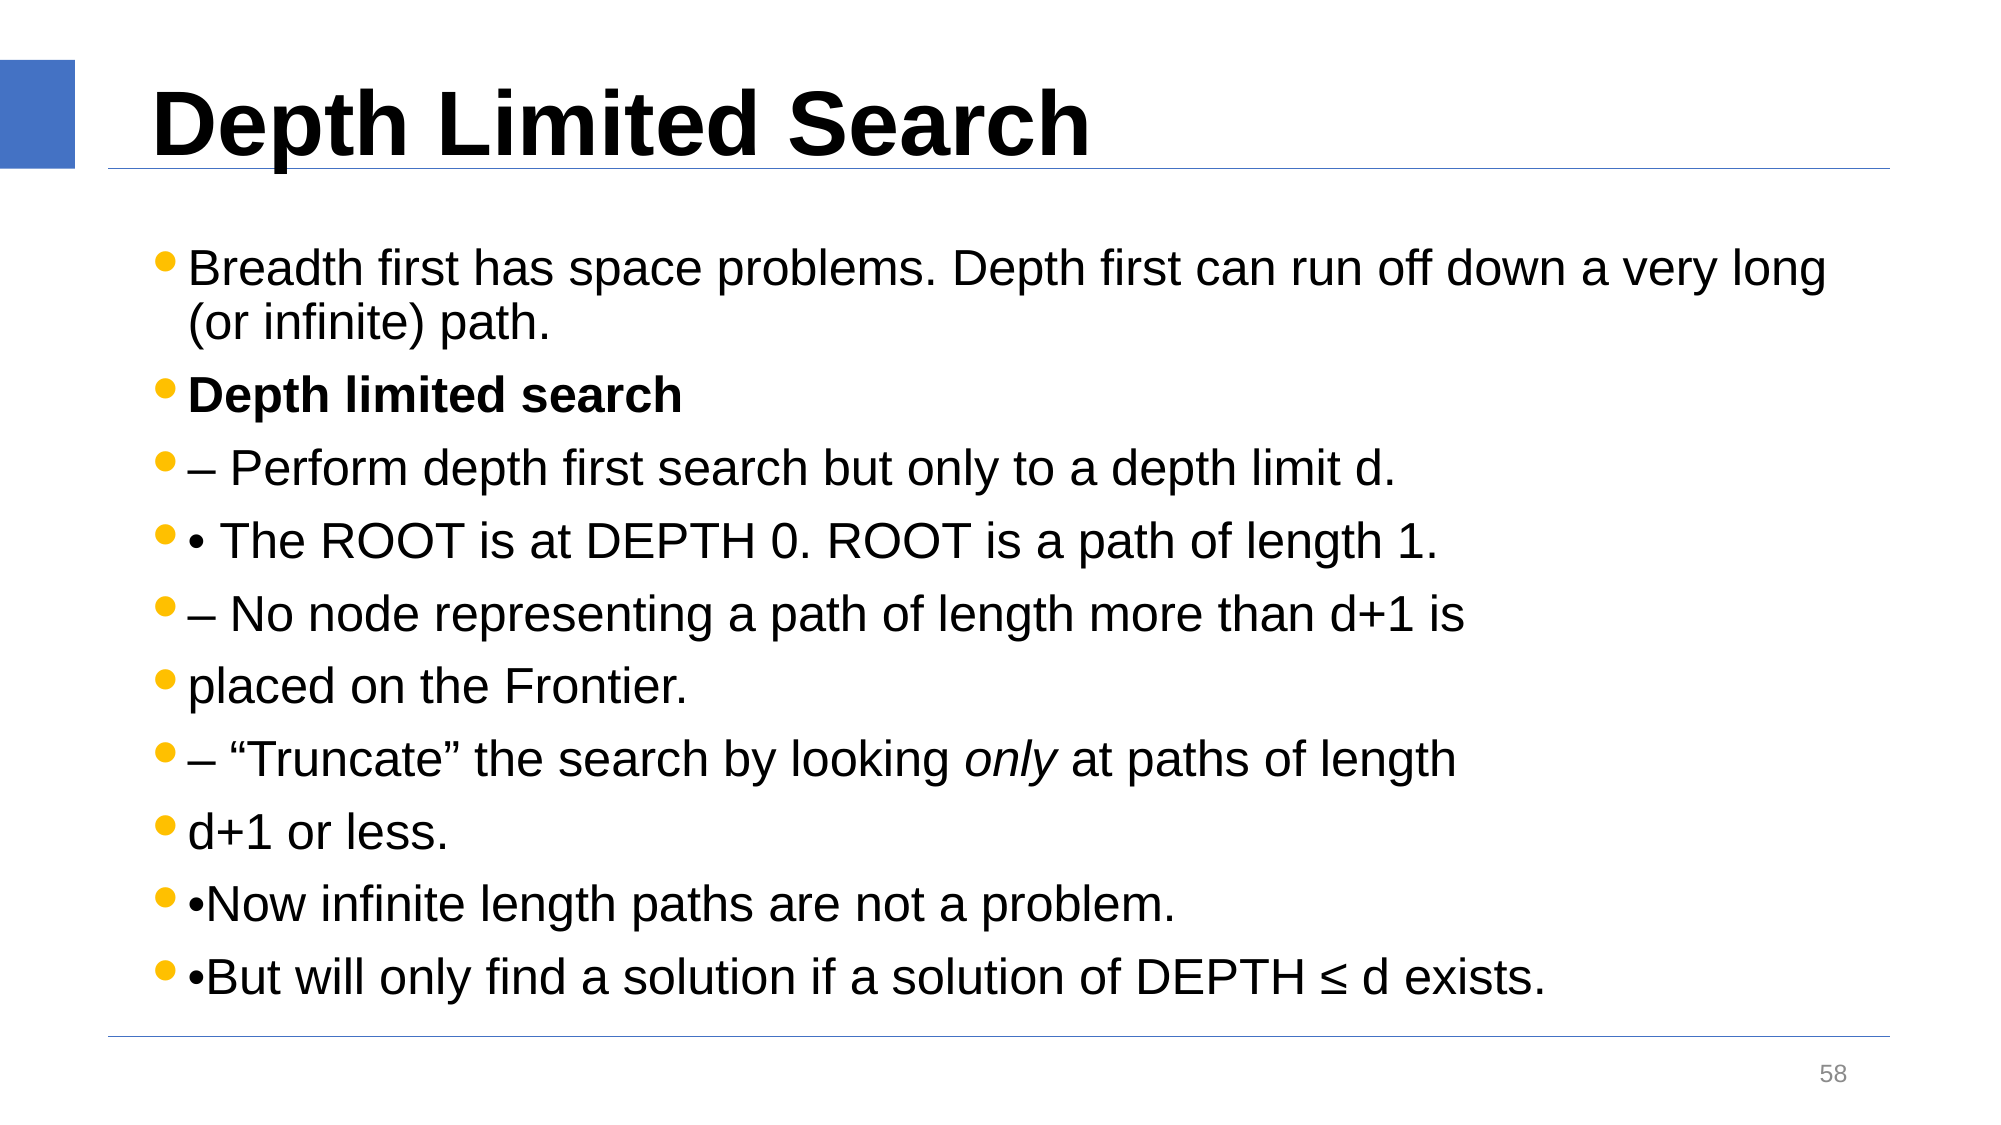

# Depth Limited Search
Breadth first has space problems. Depth first can run off down a very long (or infinite) path.
Depth limited search
– Perform depth first search but only to a depth limit d.
• The ROOT is at DEPTH 0. ROOT is a path of length 1.
– No node representing a path of length more than d+1 is
placed on the Frontier.
– “Truncate” the search by looking only at paths of length
d+1 or less.
•Now infinite length paths are not a problem.
•But will only find a solution if a solution of DEPTH ≤ d exists.
58